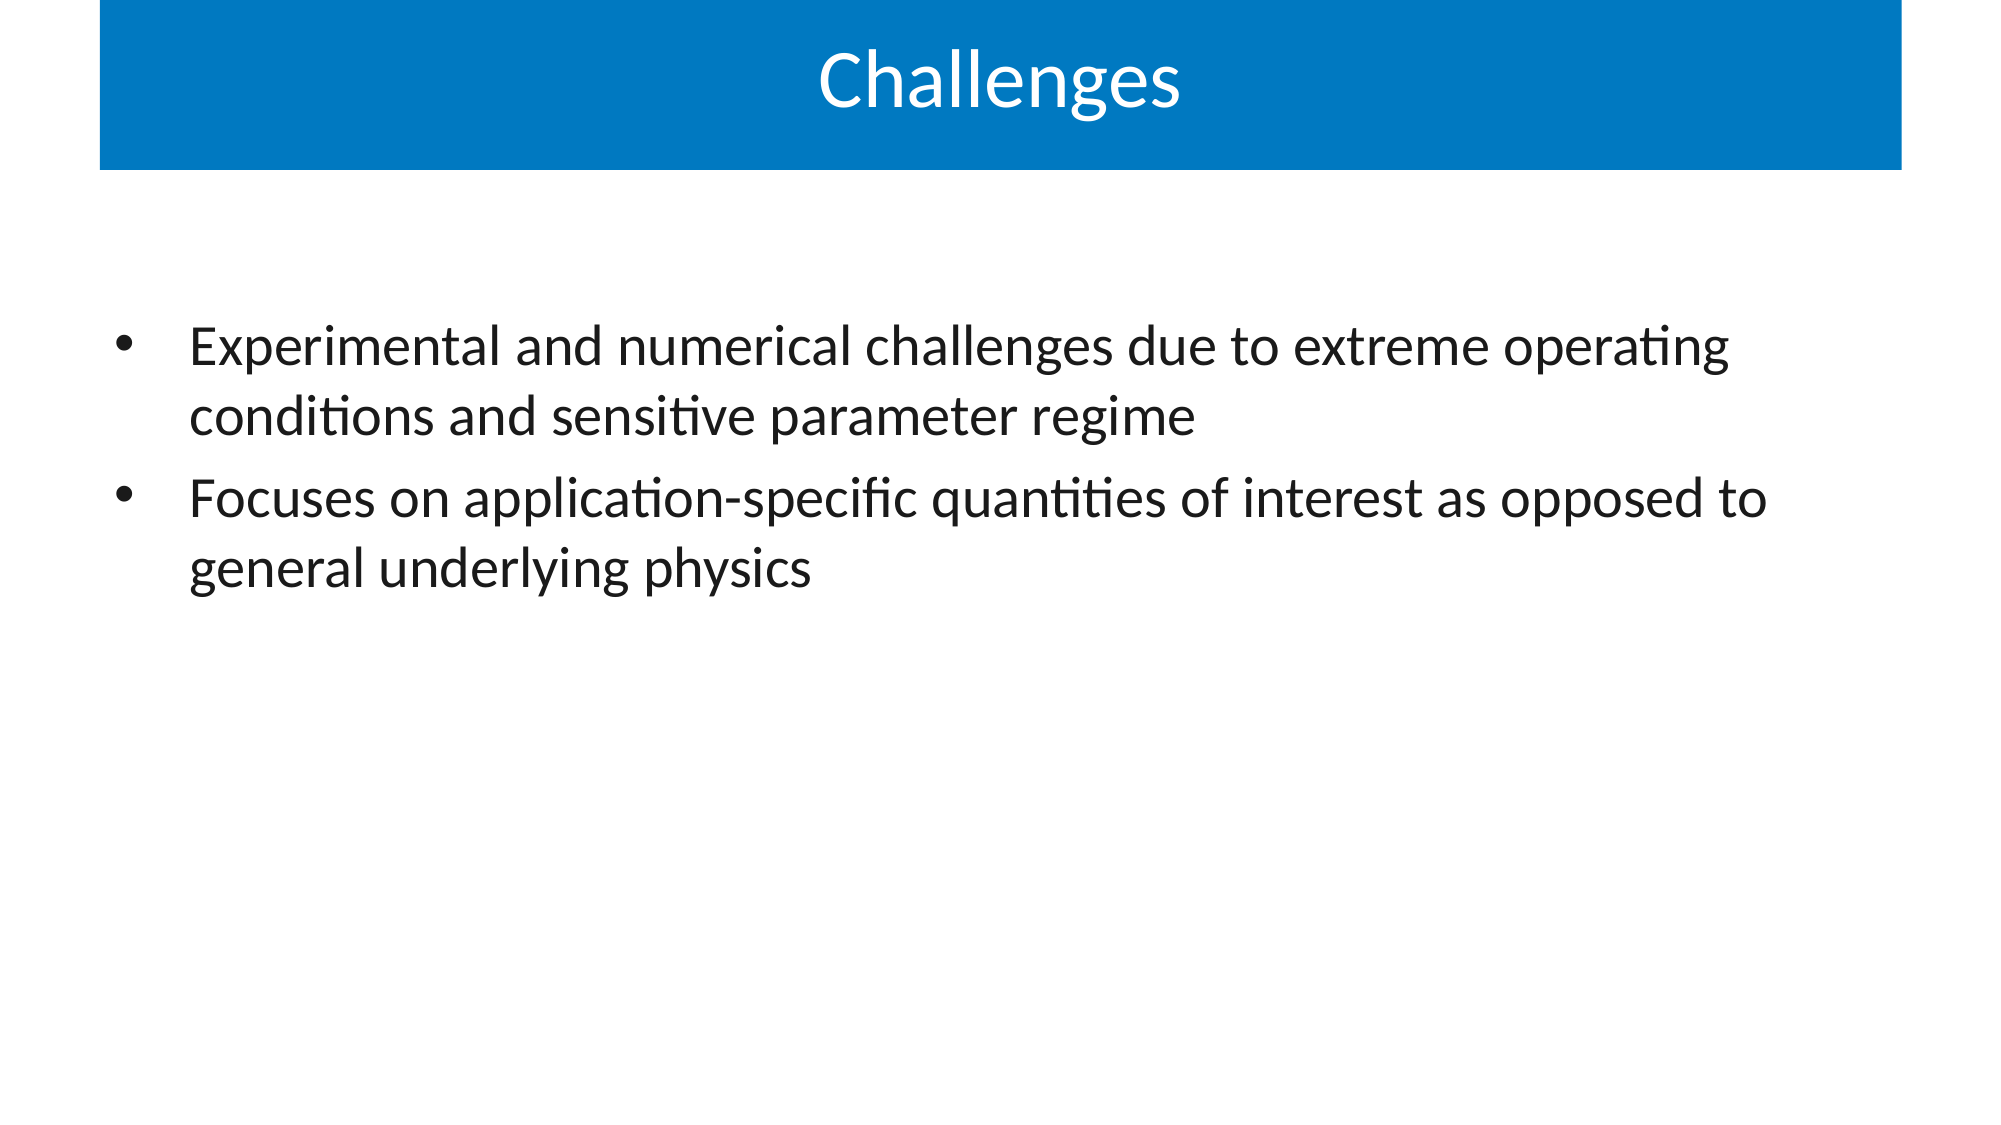

# Challenges
Experimental and numerical challenges due to extreme operating conditions and sensitive parameter regime
Focuses on application-specific quantities of interest as opposed to general underlying physics